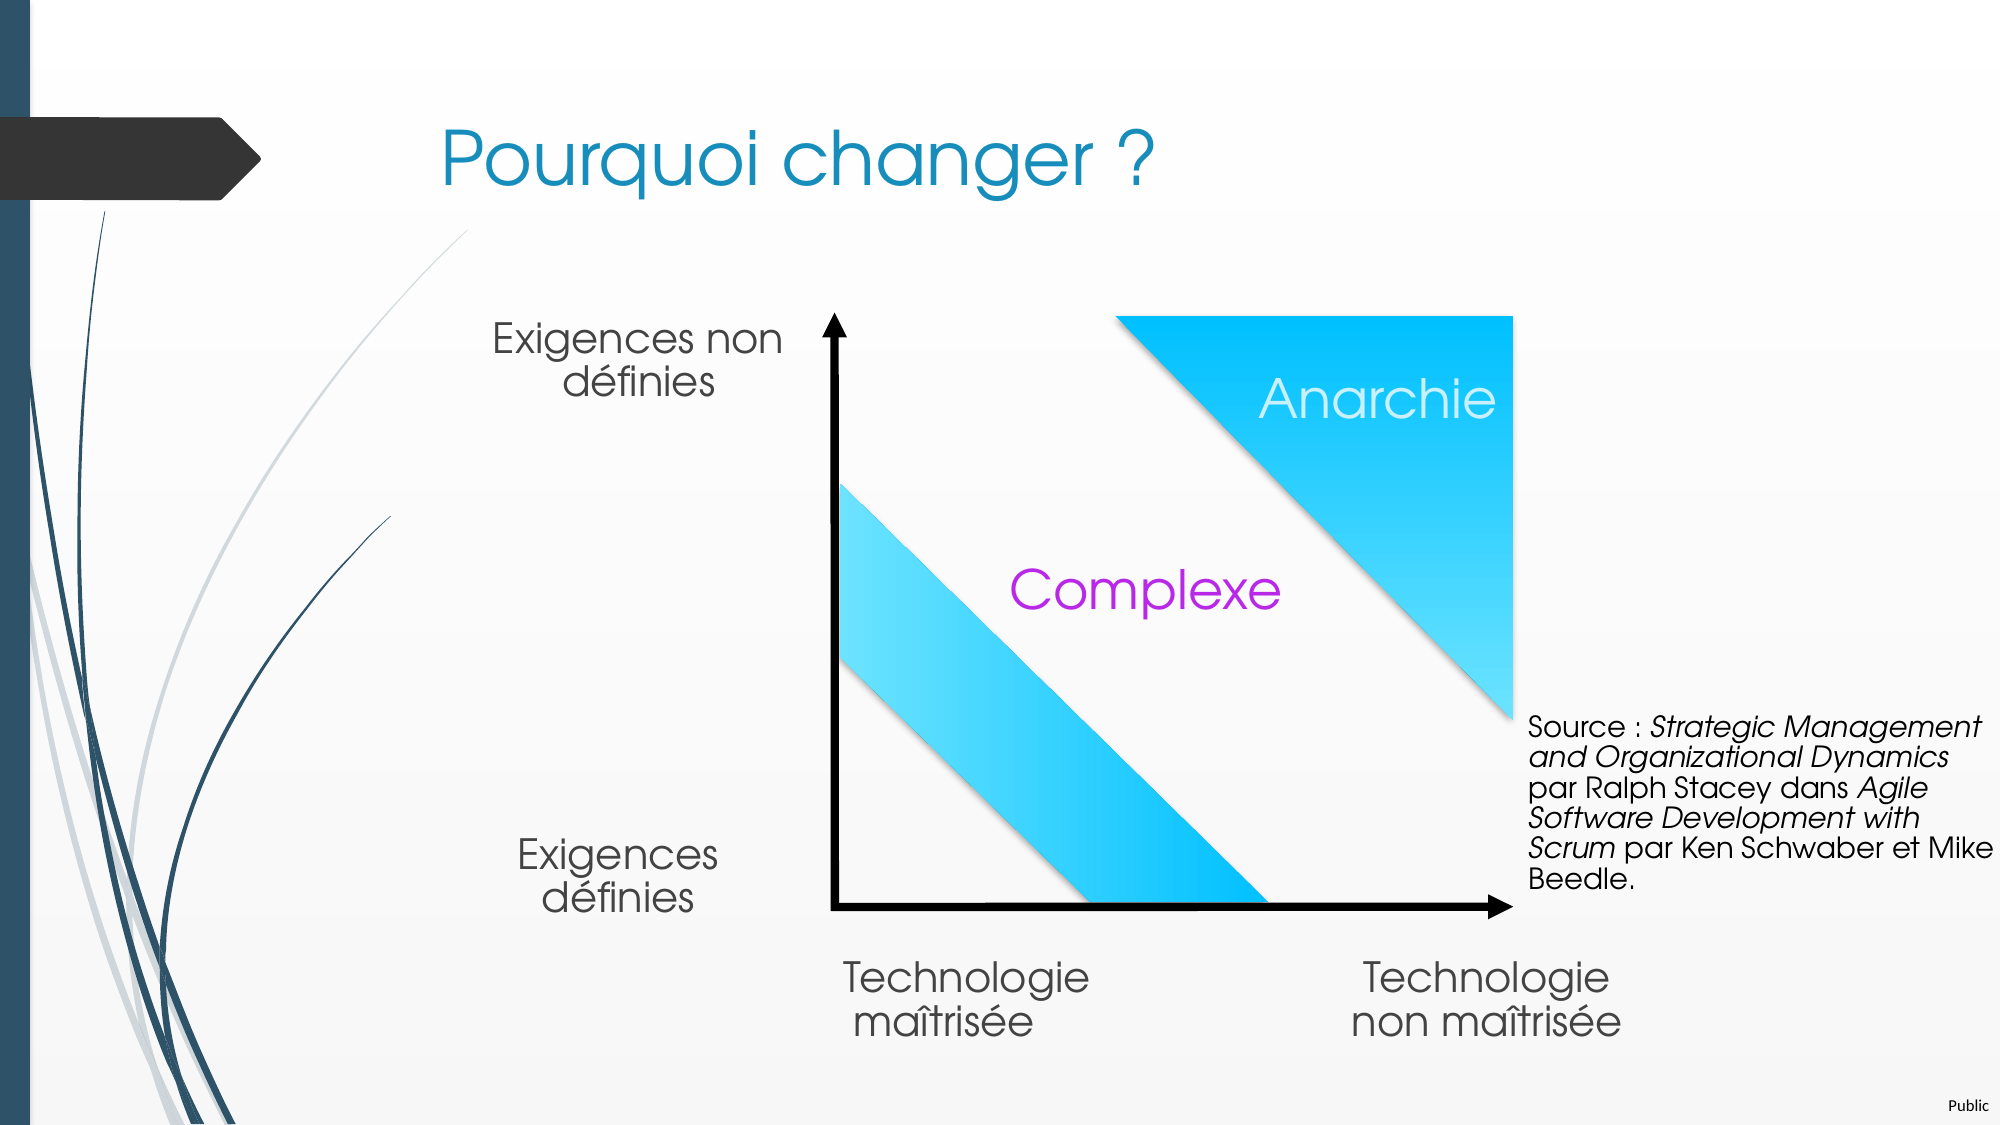

# Pourquoi changer ?
Exigences non
définies

Anarchie

Complexe
Source : Strategic Management and Organizational Dynamics par Ralph Stacey dans Agile Software Development with Scrum par Ken Schwaber et Mike Beedle.
Exigences
définies
Technologie
maîtrisée
Technologie non maîtrisée